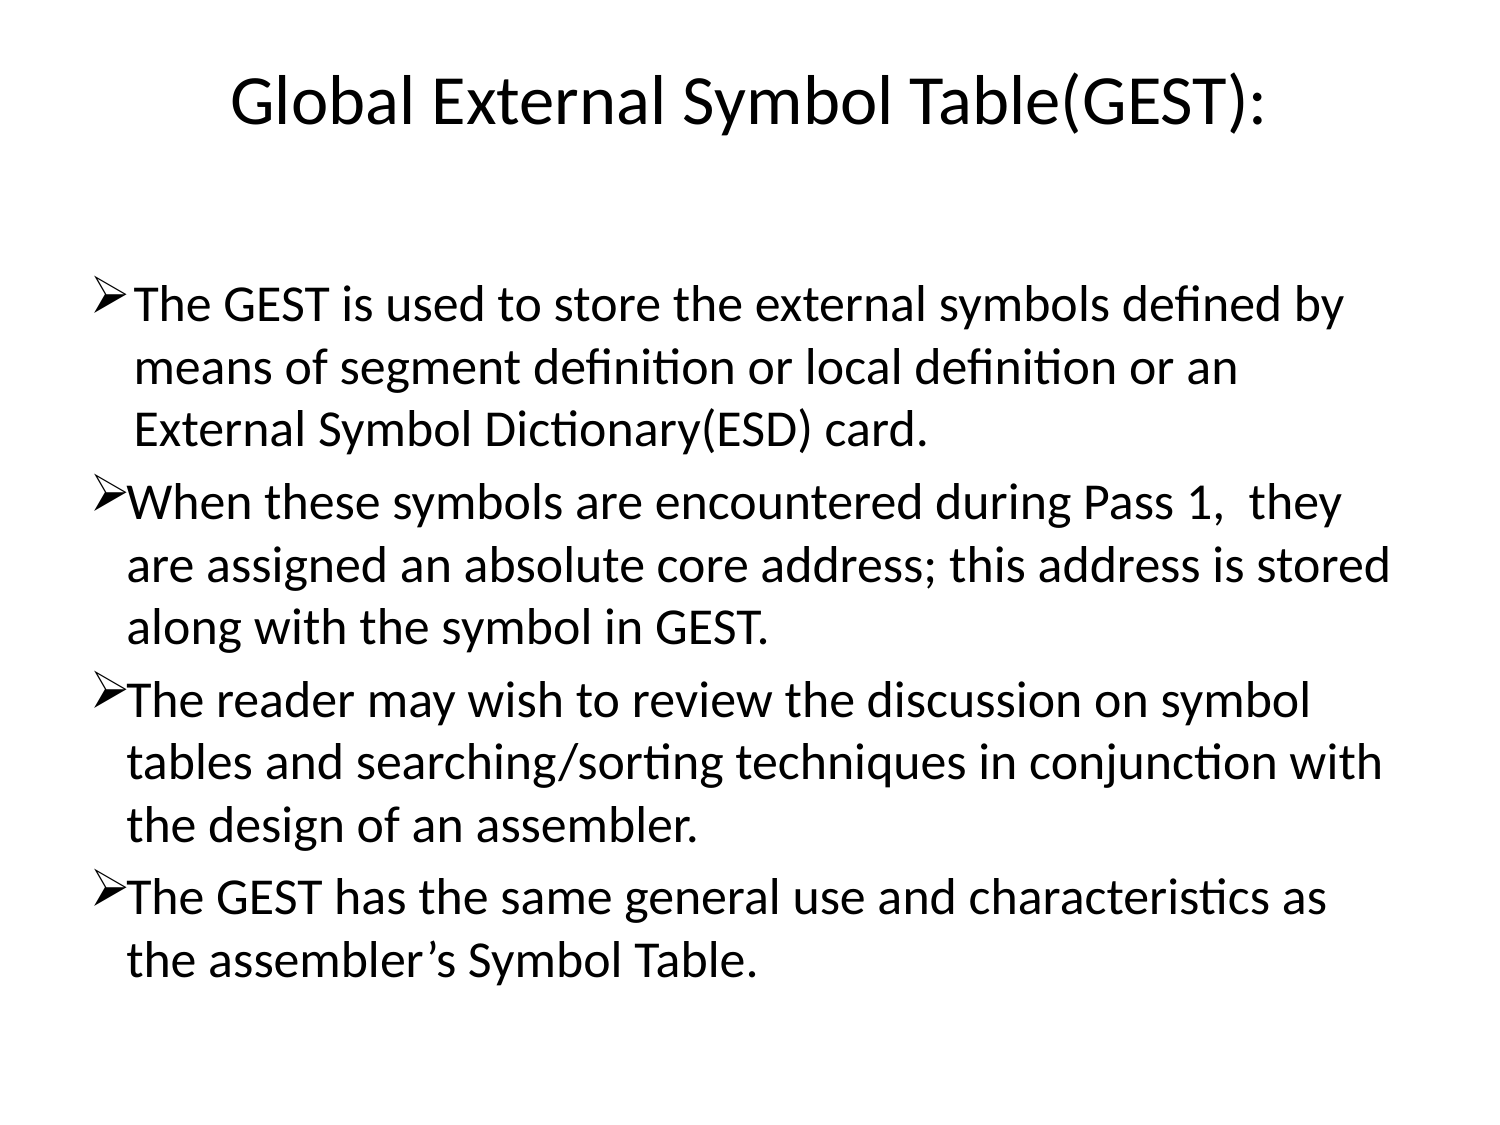

Global External Symbol Table(GEST):
The GEST is used to store the external symbols defined by means of segment definition or local definition or an External Symbol Dictionary(ESD) card.
When these symbols are encountered during Pass 1,  they are assigned an absolute core address; this address is stored along with the symbol in GEST.
The reader may wish to review the discussion on symbol tables and searching/sorting techniques in conjunction with the design of an assembler.
The GEST has the same general use and characteristics as the assembler’s Symbol Table.